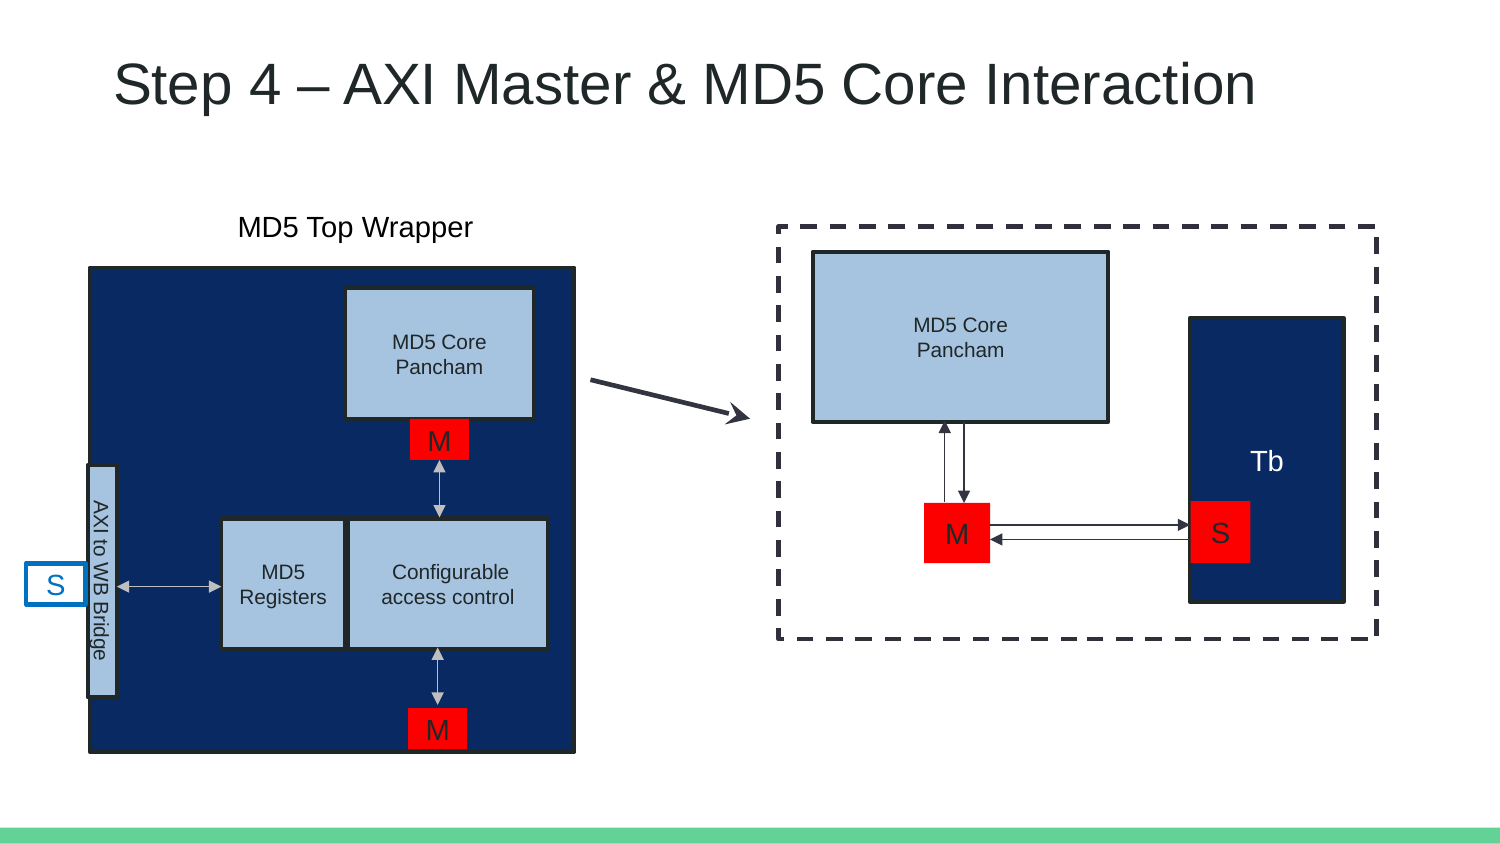

# Step 4 – AXI Master & MD5 Core Interaction
MD5 Top Wrapper

MD5 Core
Pancham

MD5 Core
Pancham
Tb
M
S
M
MD5 Registers
 Configurable access control
S
AXI to WB Bridge
M